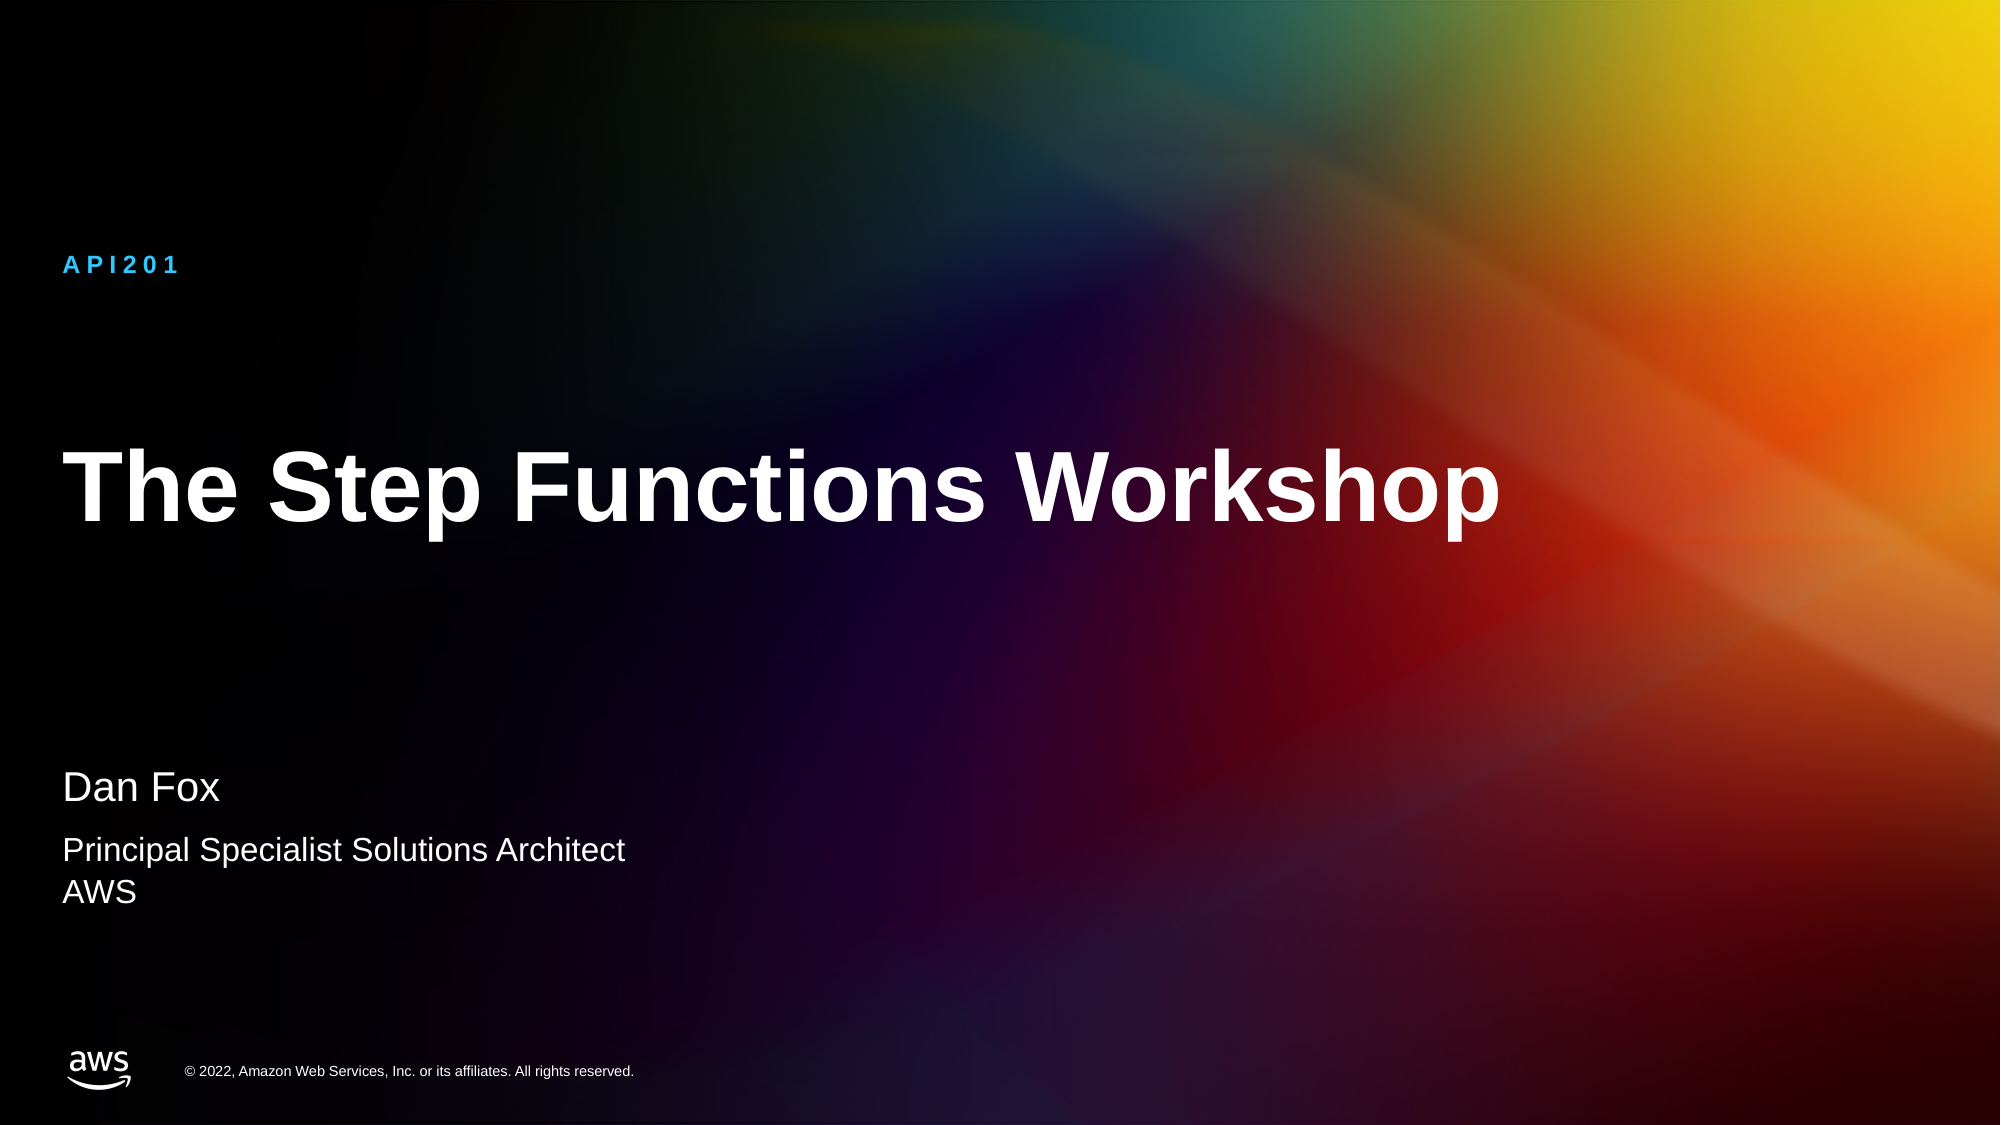

API201

# The Step Functions Workshop
Dan Fox
Principal Specialist Solutions Architect
AWS